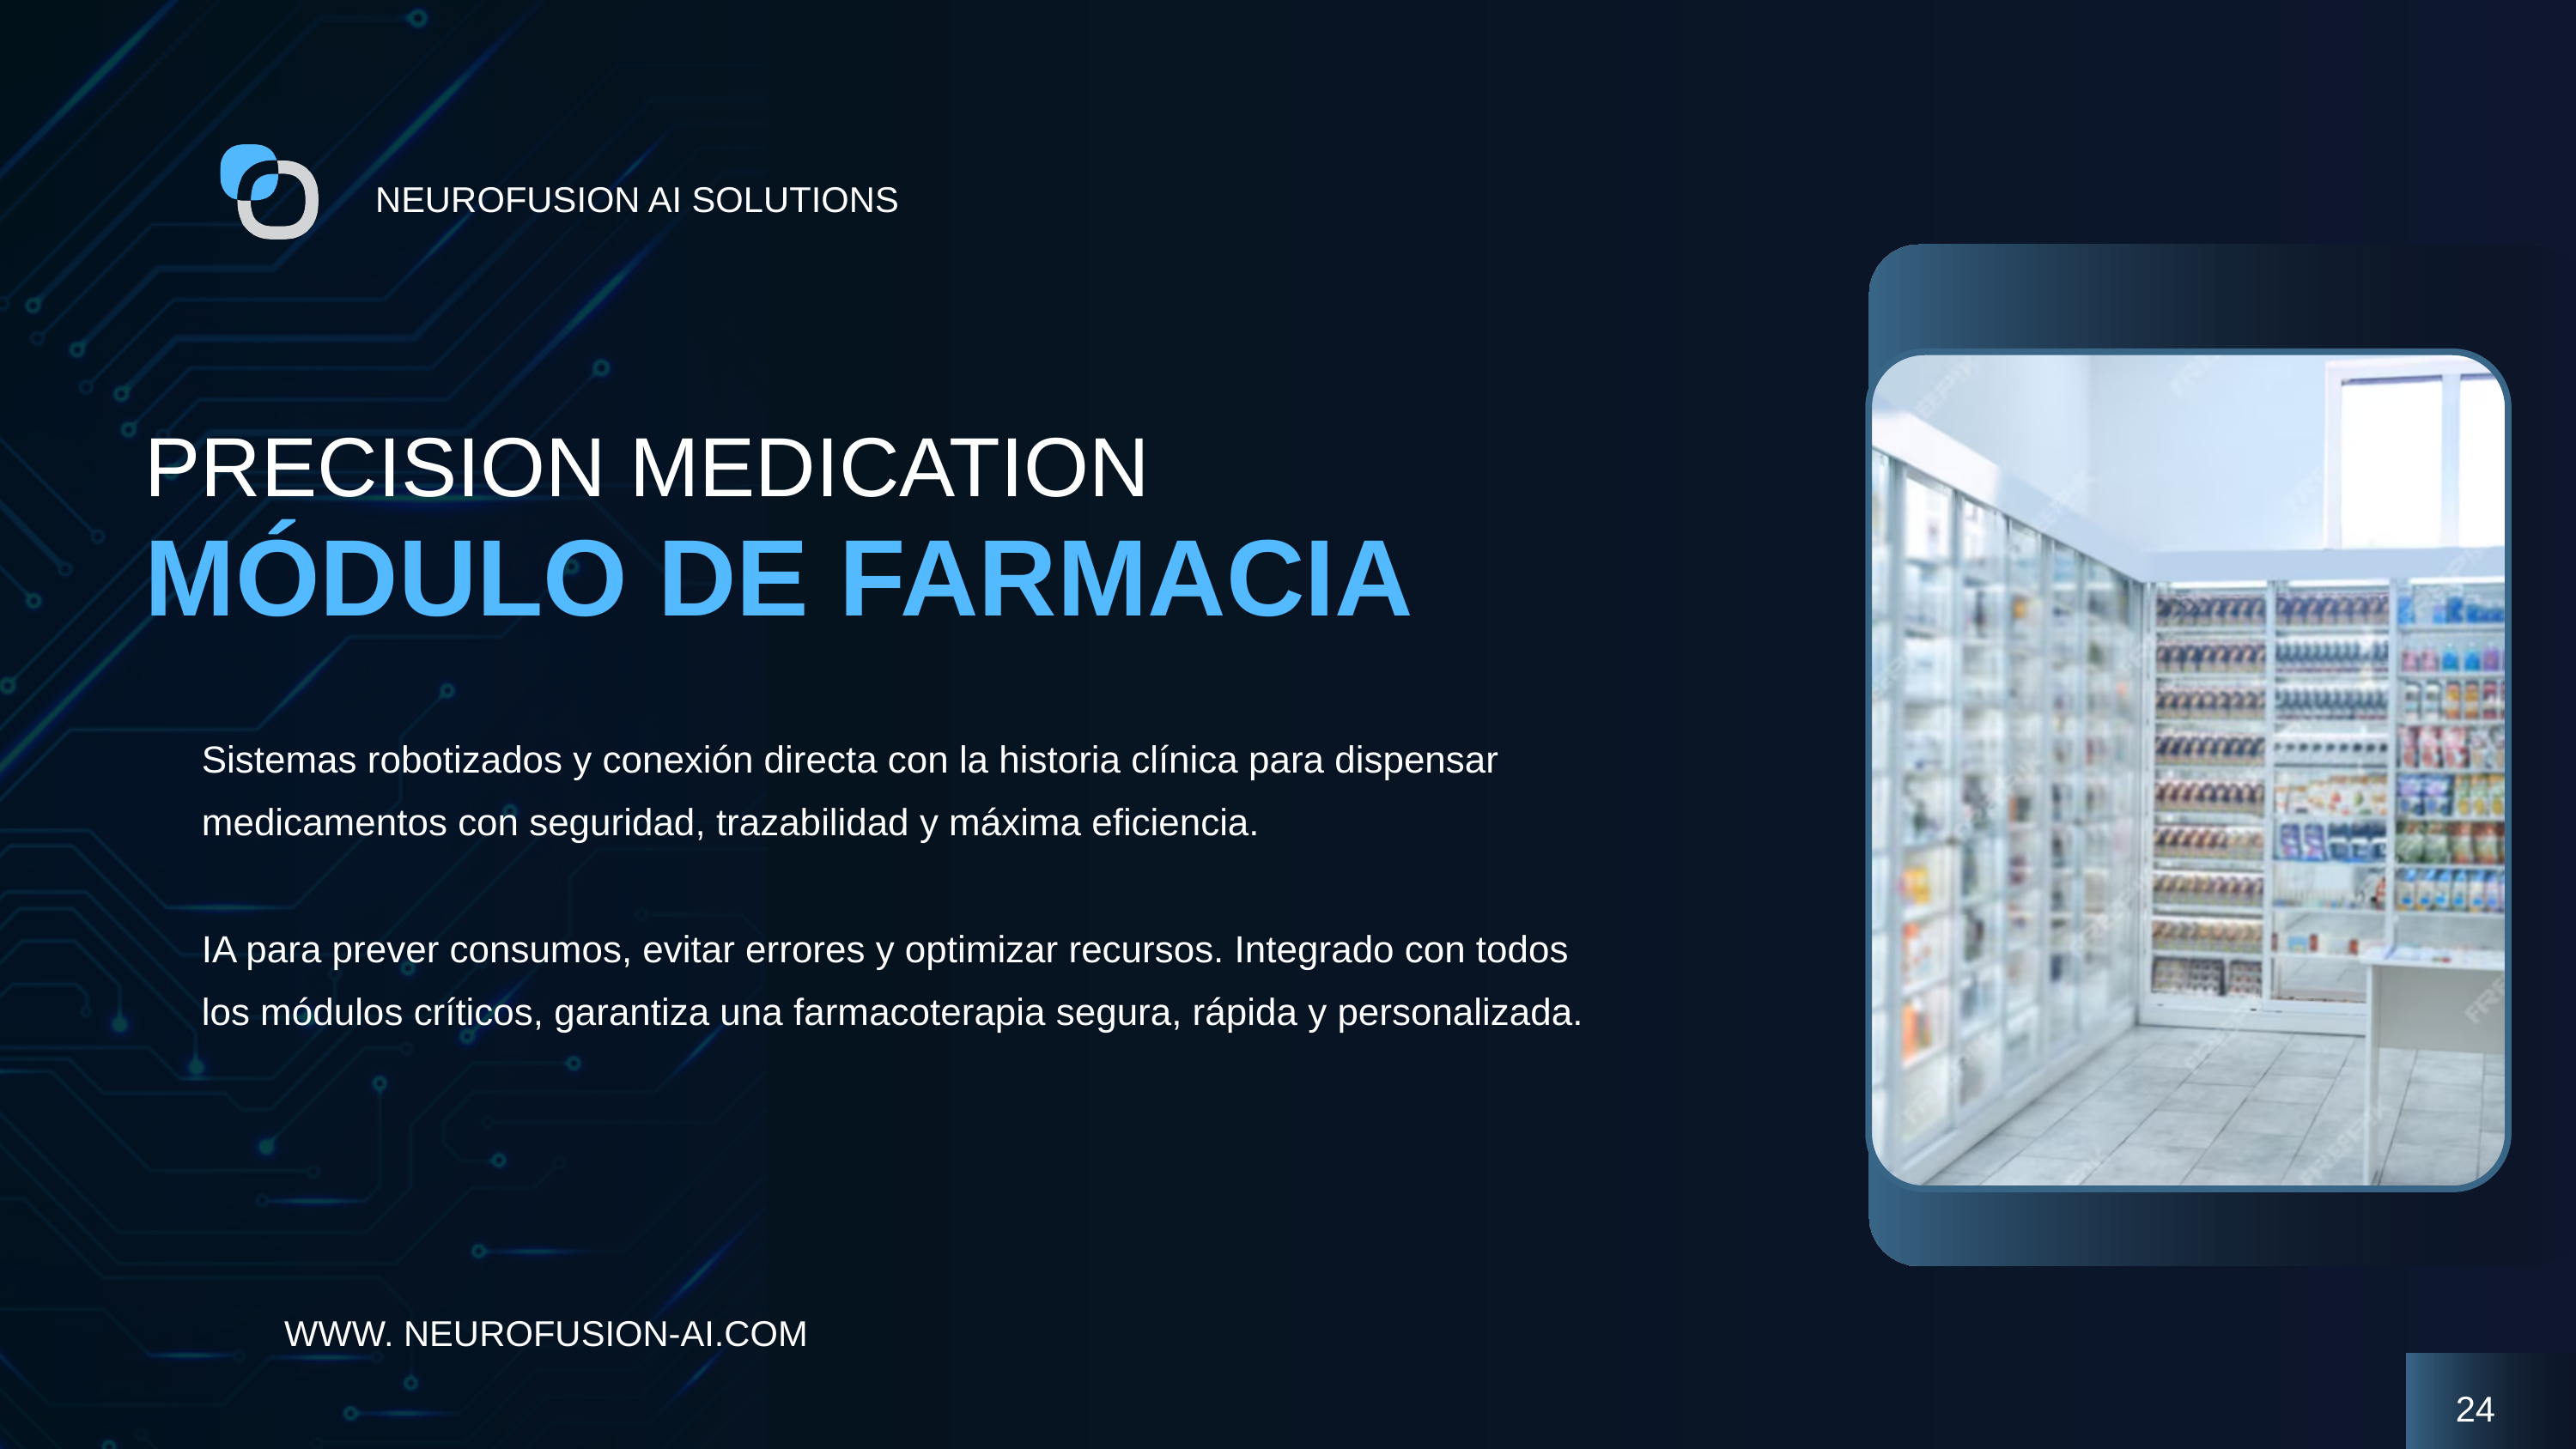

NEUROFUSION AI SOLUTIONS

PRECISION MEDICATION
MÓDULO DE FARMACIA
Sistemas robotizados y conexión directa con la historia clínica para dispensar medicamentos con seguridad, trazabilidad y máxima eficiencia.

IA para prever consumos, evitar errores y optimizar recursos. Integrado con todos los módulos críticos, garantiza una farmacoterapia segura, rápida y personalizada.

WWW. NEUROFUSION-AI.COM

24